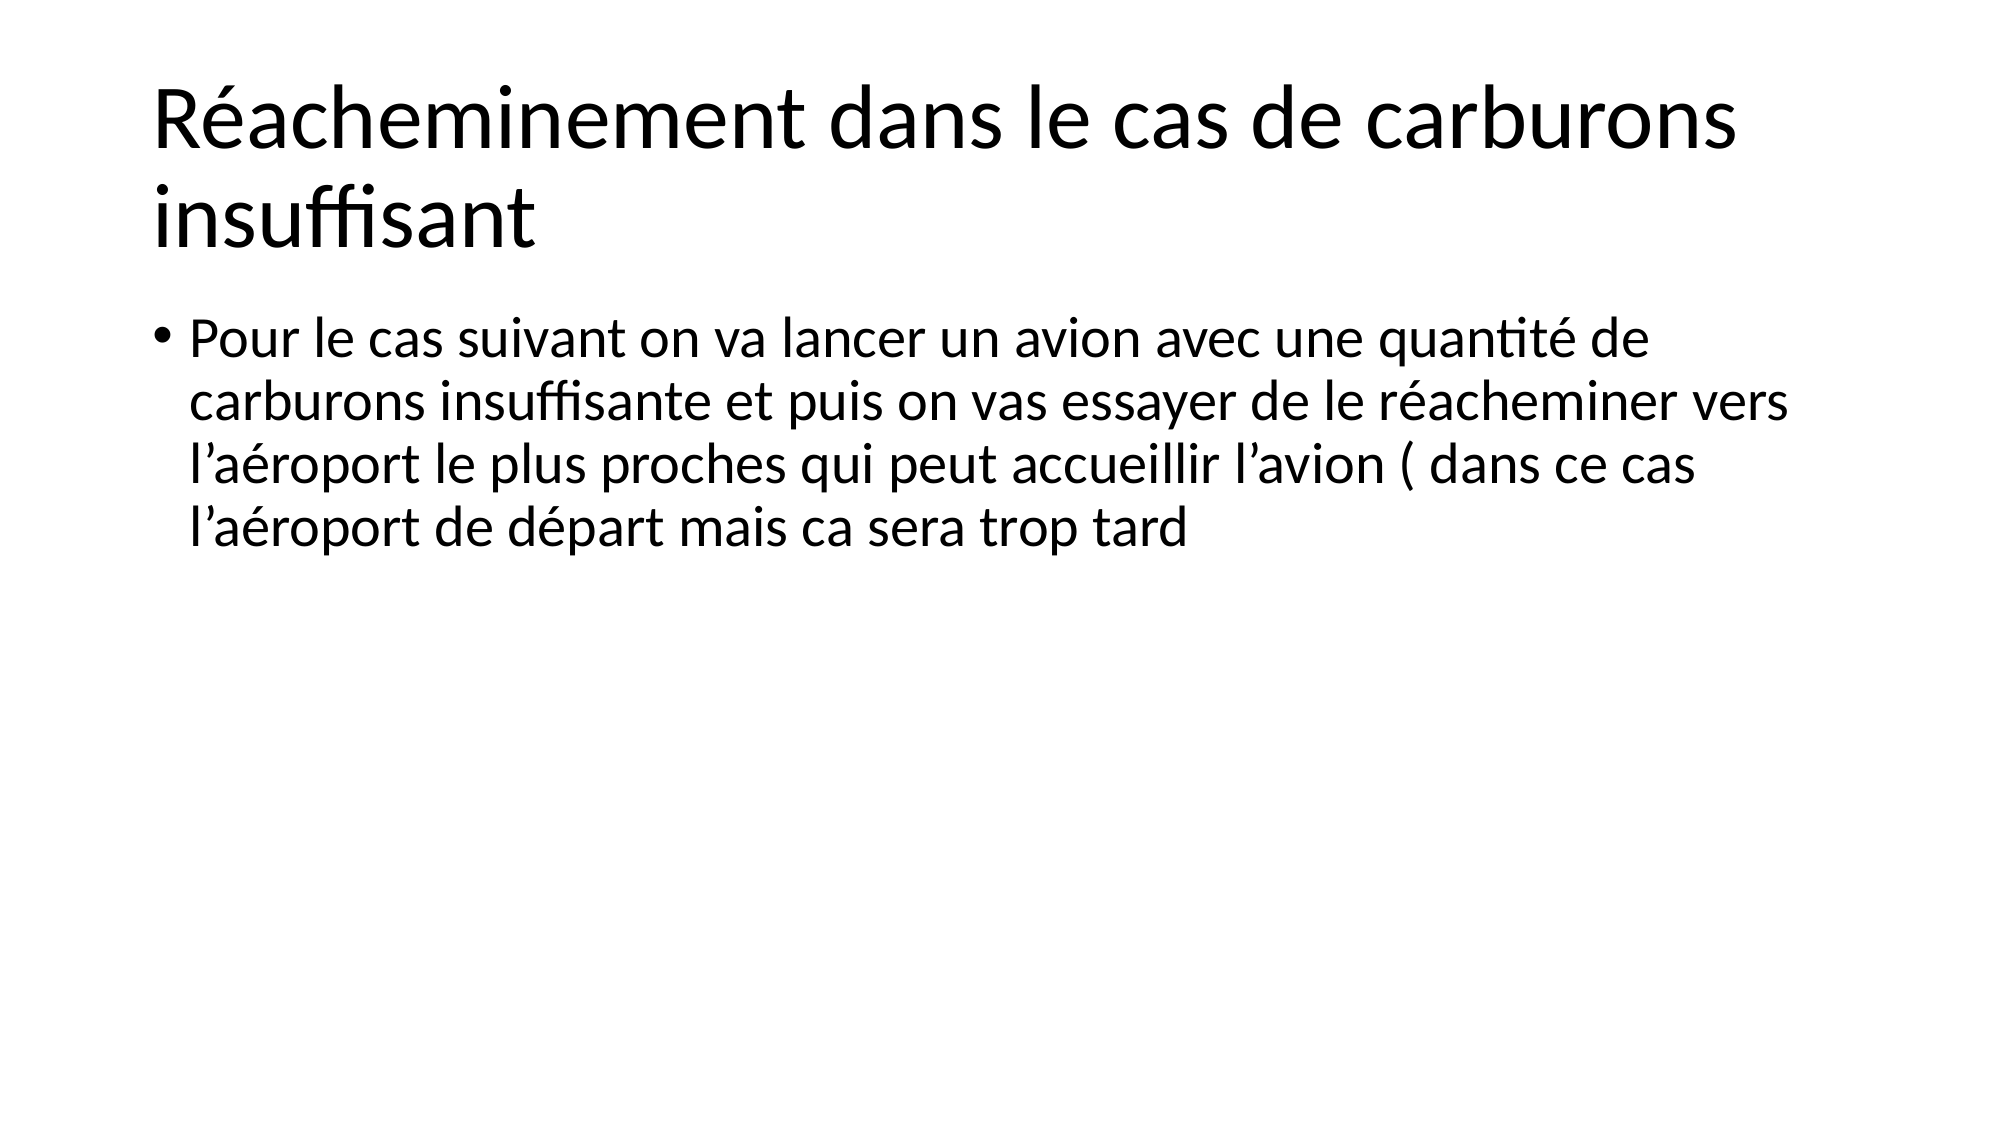

# Réacheminement dans le cas de carburons insuffisant
Pour le cas suivant on va lancer un avion avec une quantité de carburons insuffisante et puis on vas essayer de le réacheminer vers l’aéroport le plus proches qui peut accueillir l’avion ( dans ce cas l’aéroport de départ mais ca sera trop tard